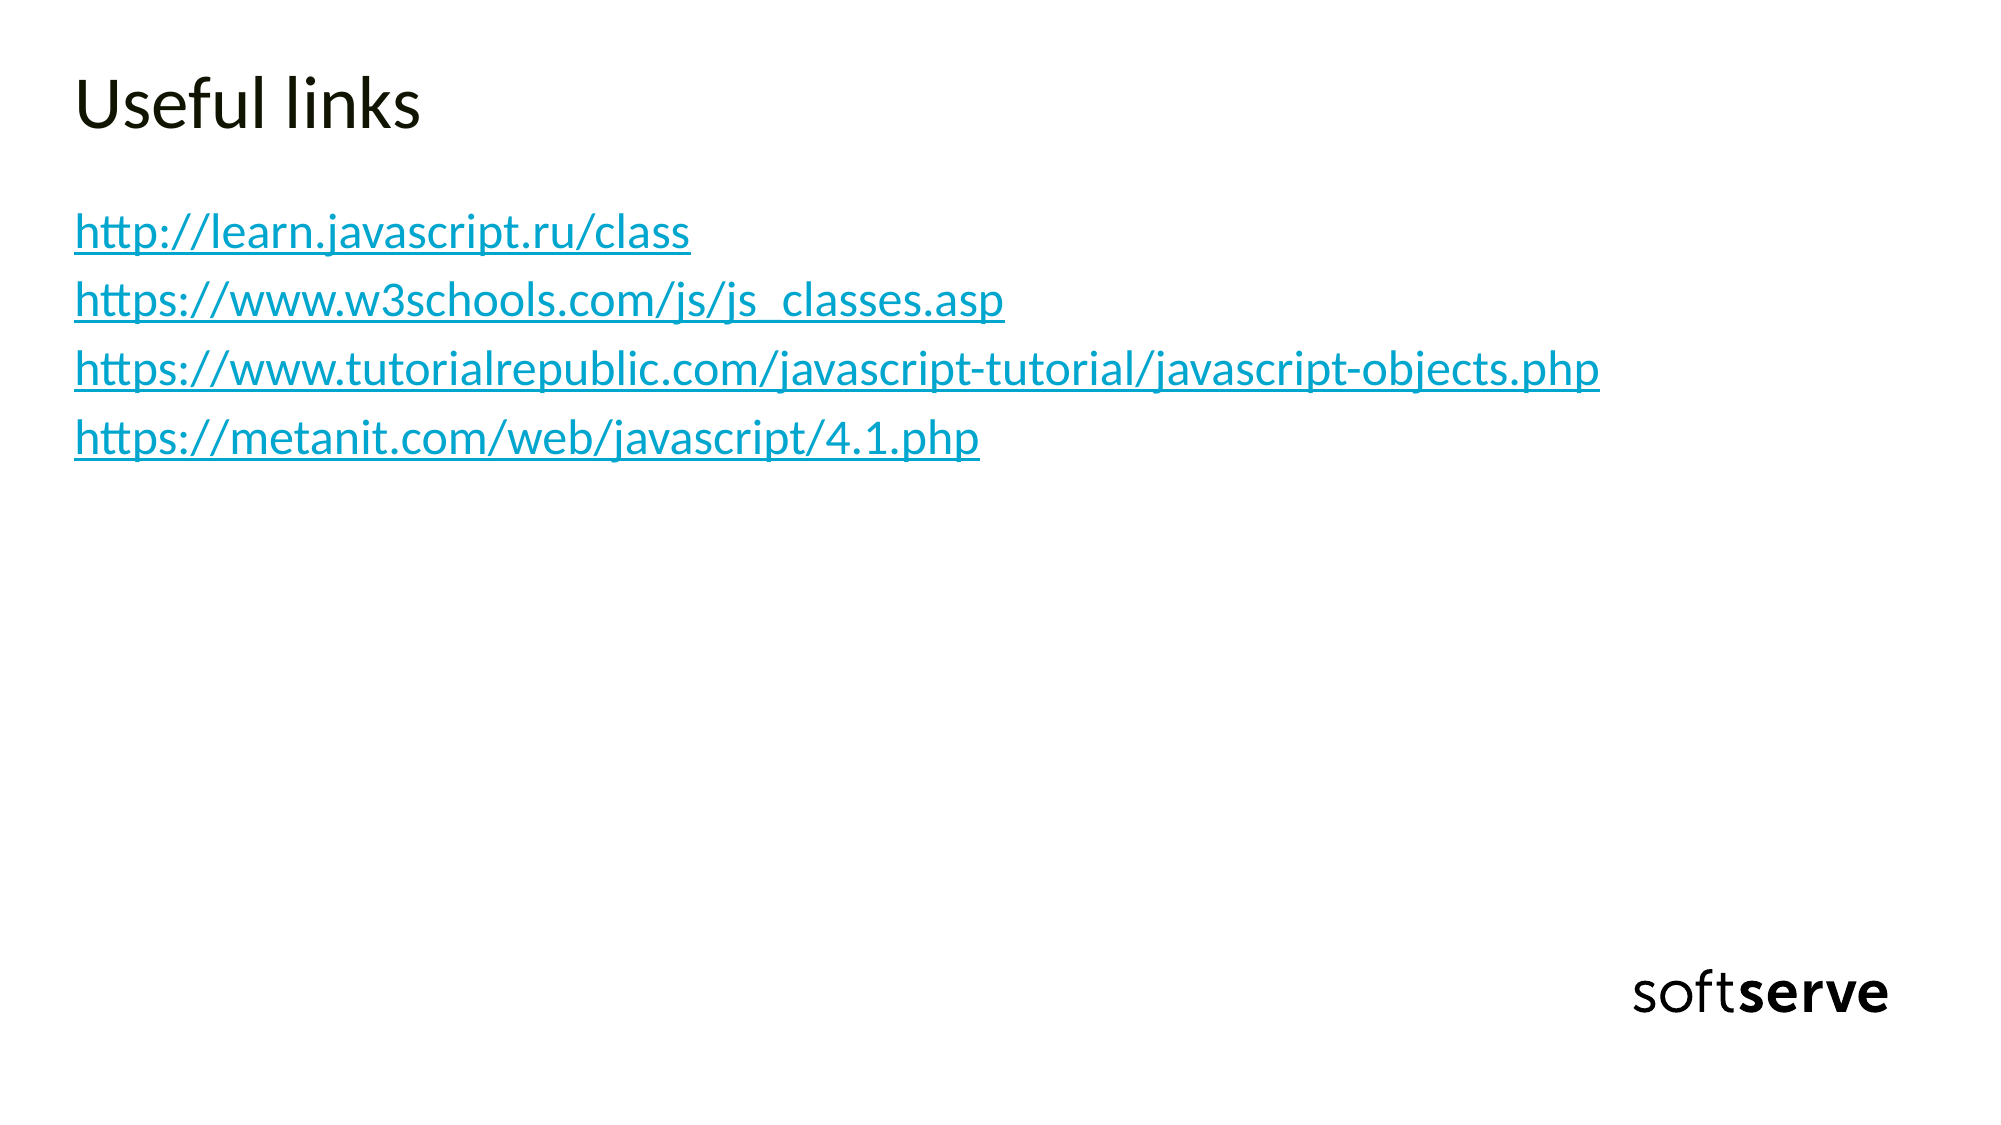

# Useful links
http://learn.javascript.ru/class
https://www.w3schools.com/js/js_classes.asp
https://www.tutorialrepublic.com/javascript-tutorial/javascript-objects.php
https://metanit.com/web/javascript/4.1.php